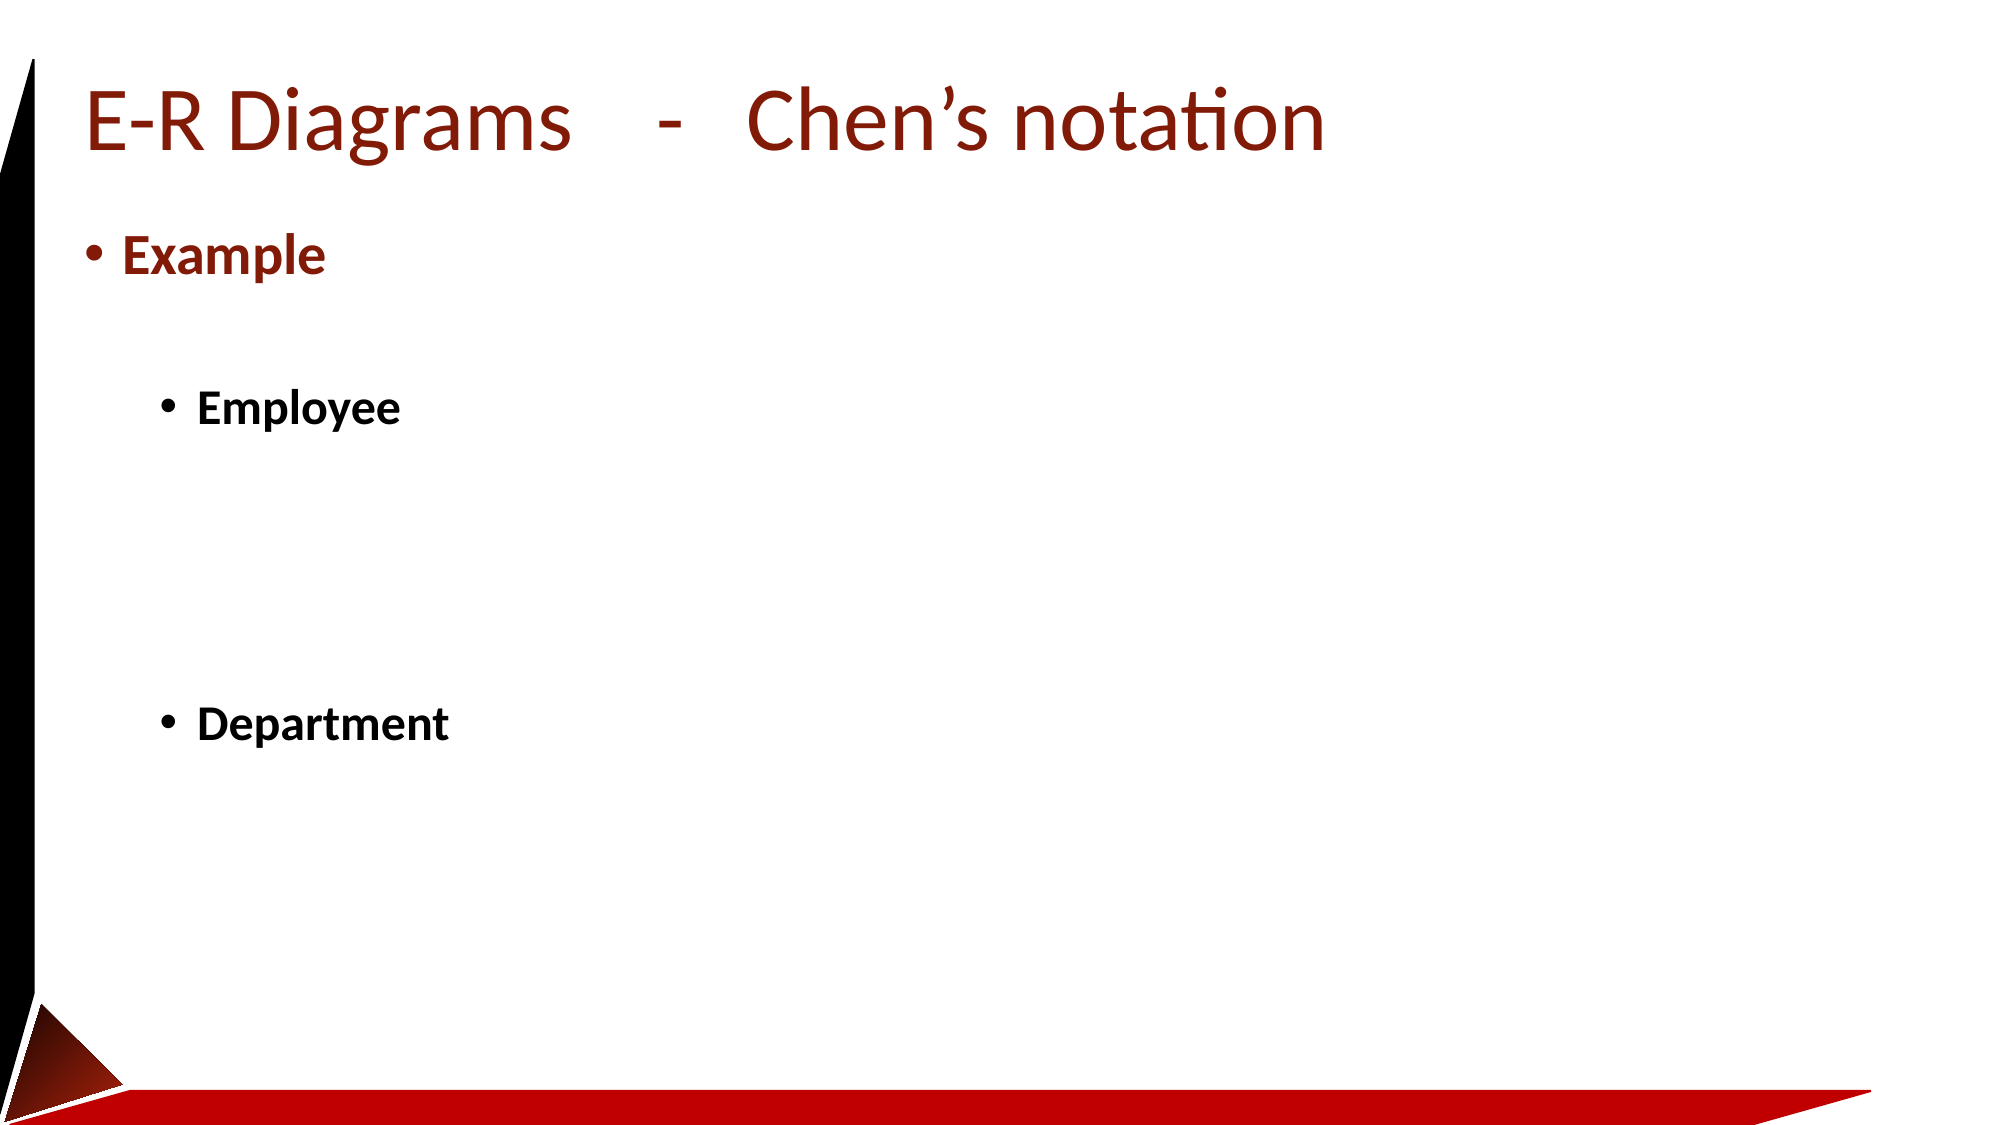

# E-R Diagrams    -   Chen’s notation
Example

Employee

Department